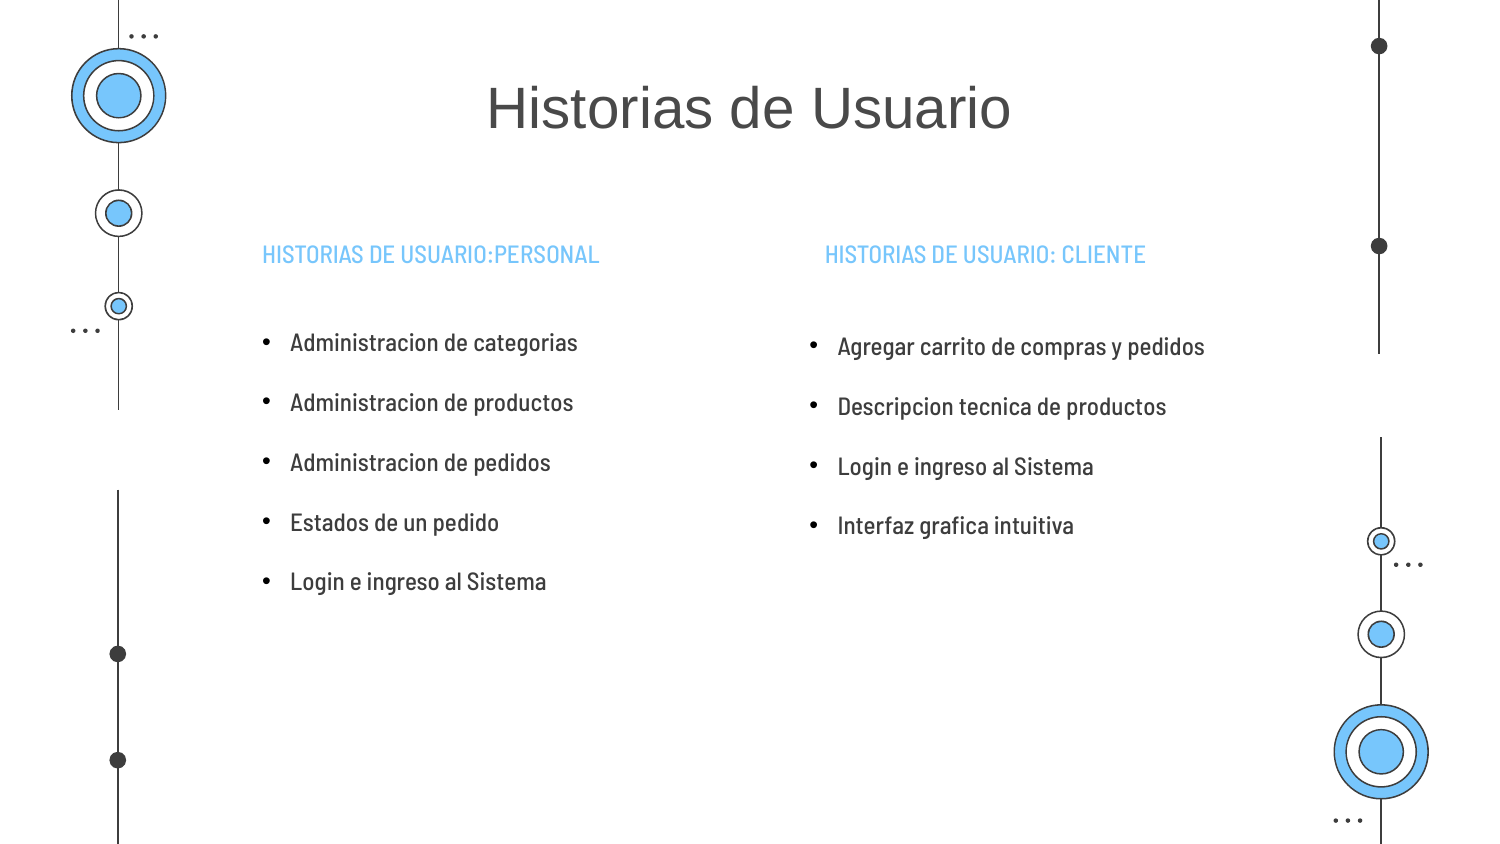

# Historias de Usuario
HISTORIAS DE USUARIO:PERSONAL
HISTORIAS DE USUARIO: CLIENTE
Administracion de categorias
Administracion de productos
Administracion de pedidos
Estados de un pedido
Login e ingreso al Sistema

Agregar carrito de compras y pedidos
Descripcion tecnica de productos
Login e ingreso al Sistema
Interfaz grafica intuitiva